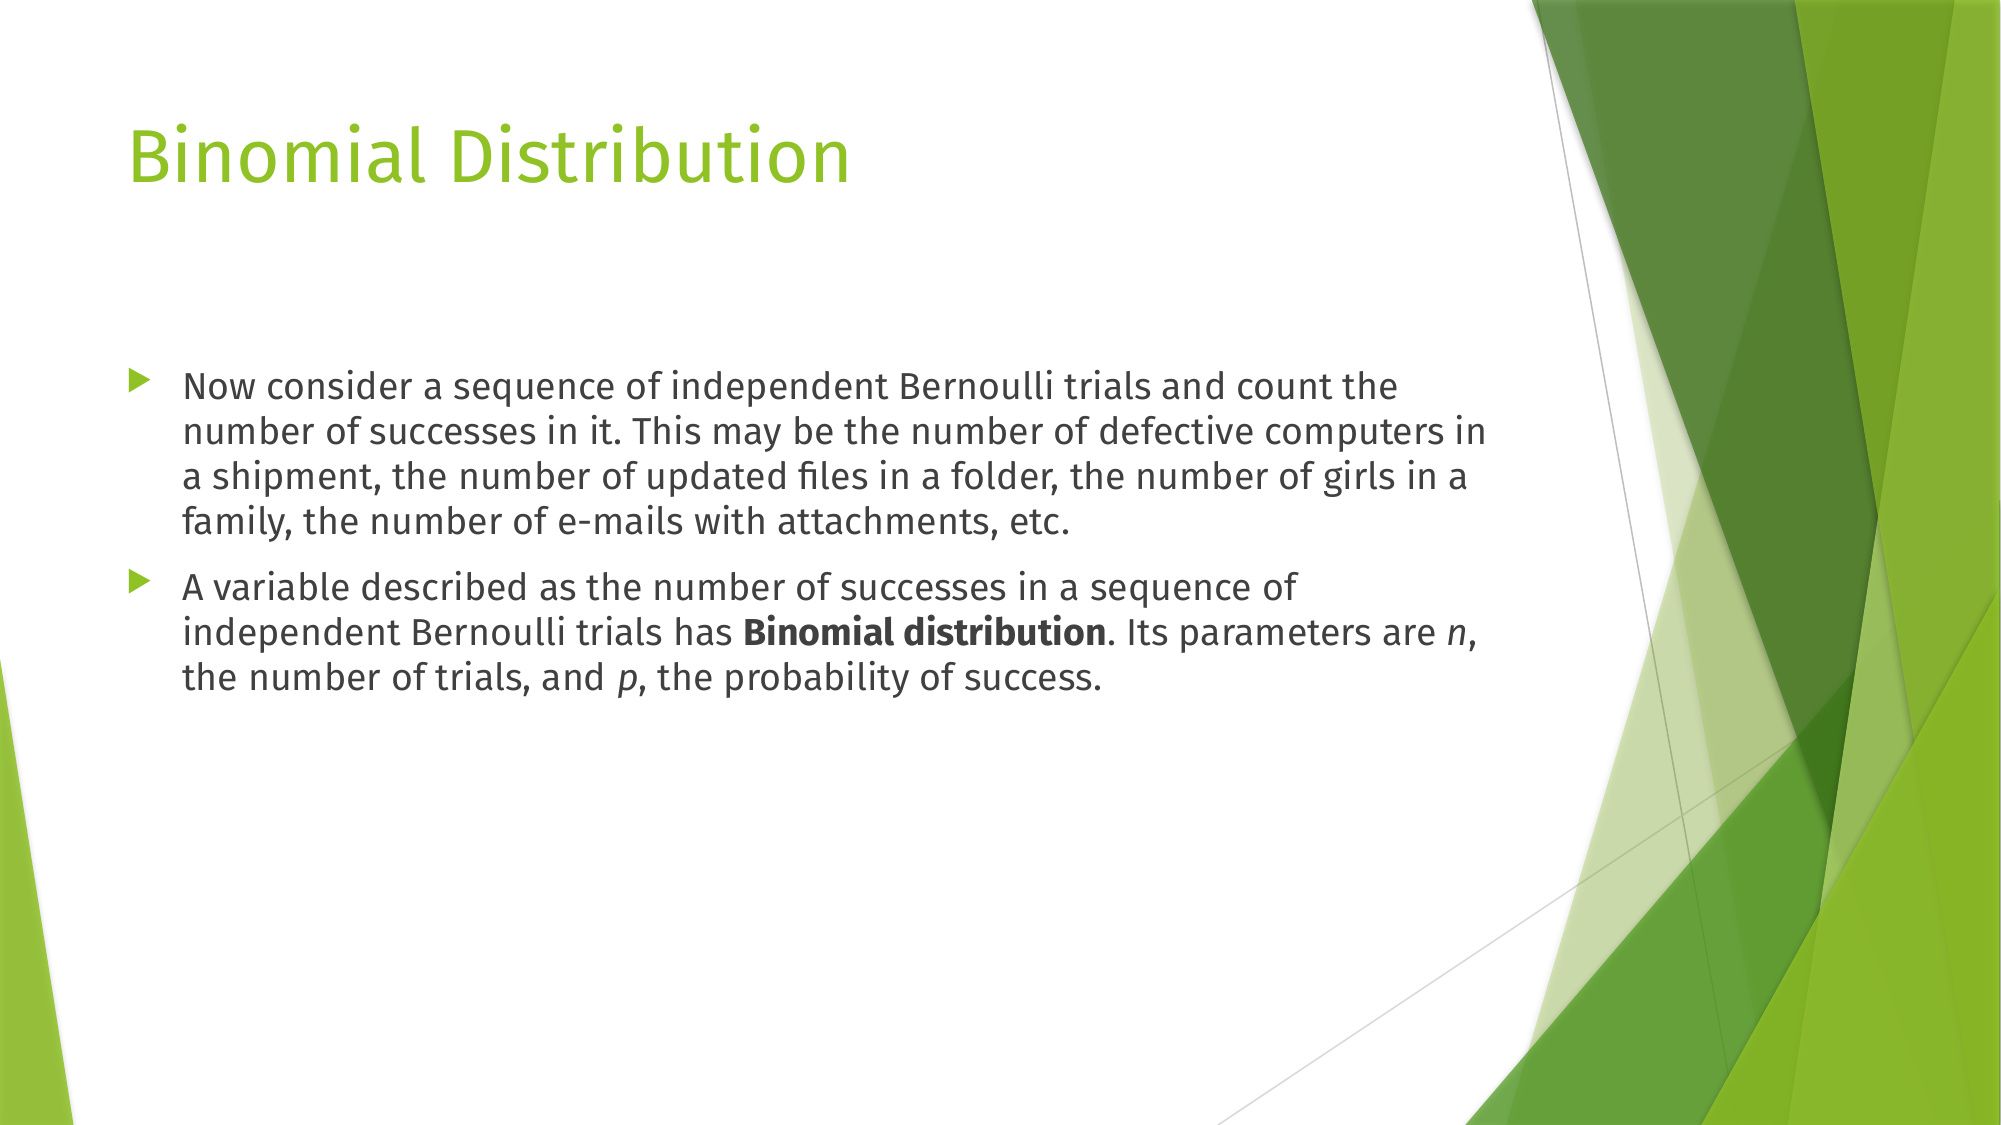

# Binomial Distribution
Now consider a sequence of independent Bernoulli trials and count the number of successes in it. This may be the number of defective computers in a shipment, the number of updated files in a folder, the number of girls in a family, the number of e-mails with attachments, etc.
A variable described as the number of successes in a sequence of independent Bernoulli trials has Binomial distribution. Its parameters are n, the number of trials, and p, the probability of success.